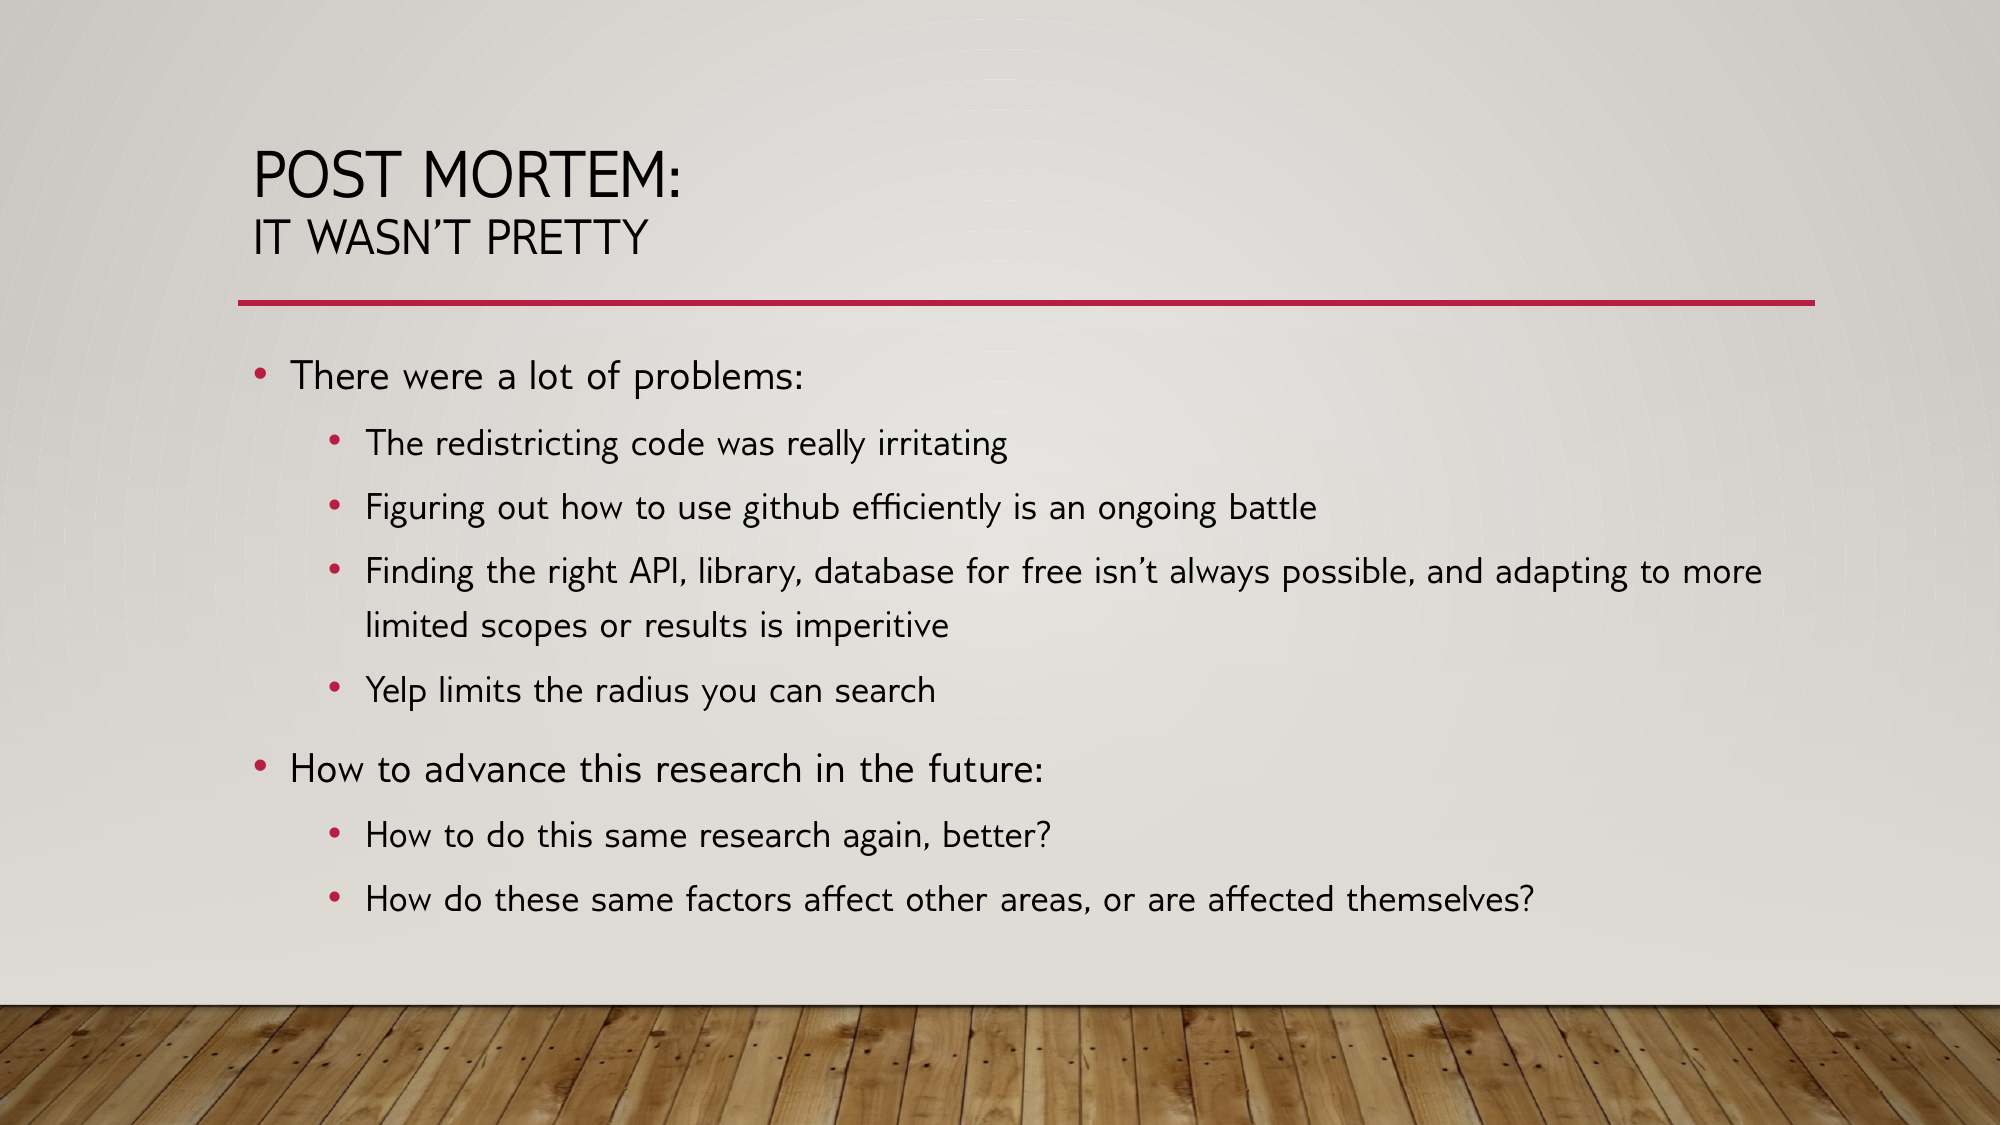

# Post Mortem: It wasn’t Pretty
There were a lot of problems:
The redistricting code was really irritating
Figuring out how to use github efficiently is an ongoing battle
Finding the right API, library, database for free isn’t always possible, and adapting to more limited scopes or results is imperitive
Yelp limits the radius you can search
How to advance this research in the future:
How to do this same research again, better?
How do these same factors affect other areas, or are affected themselves?